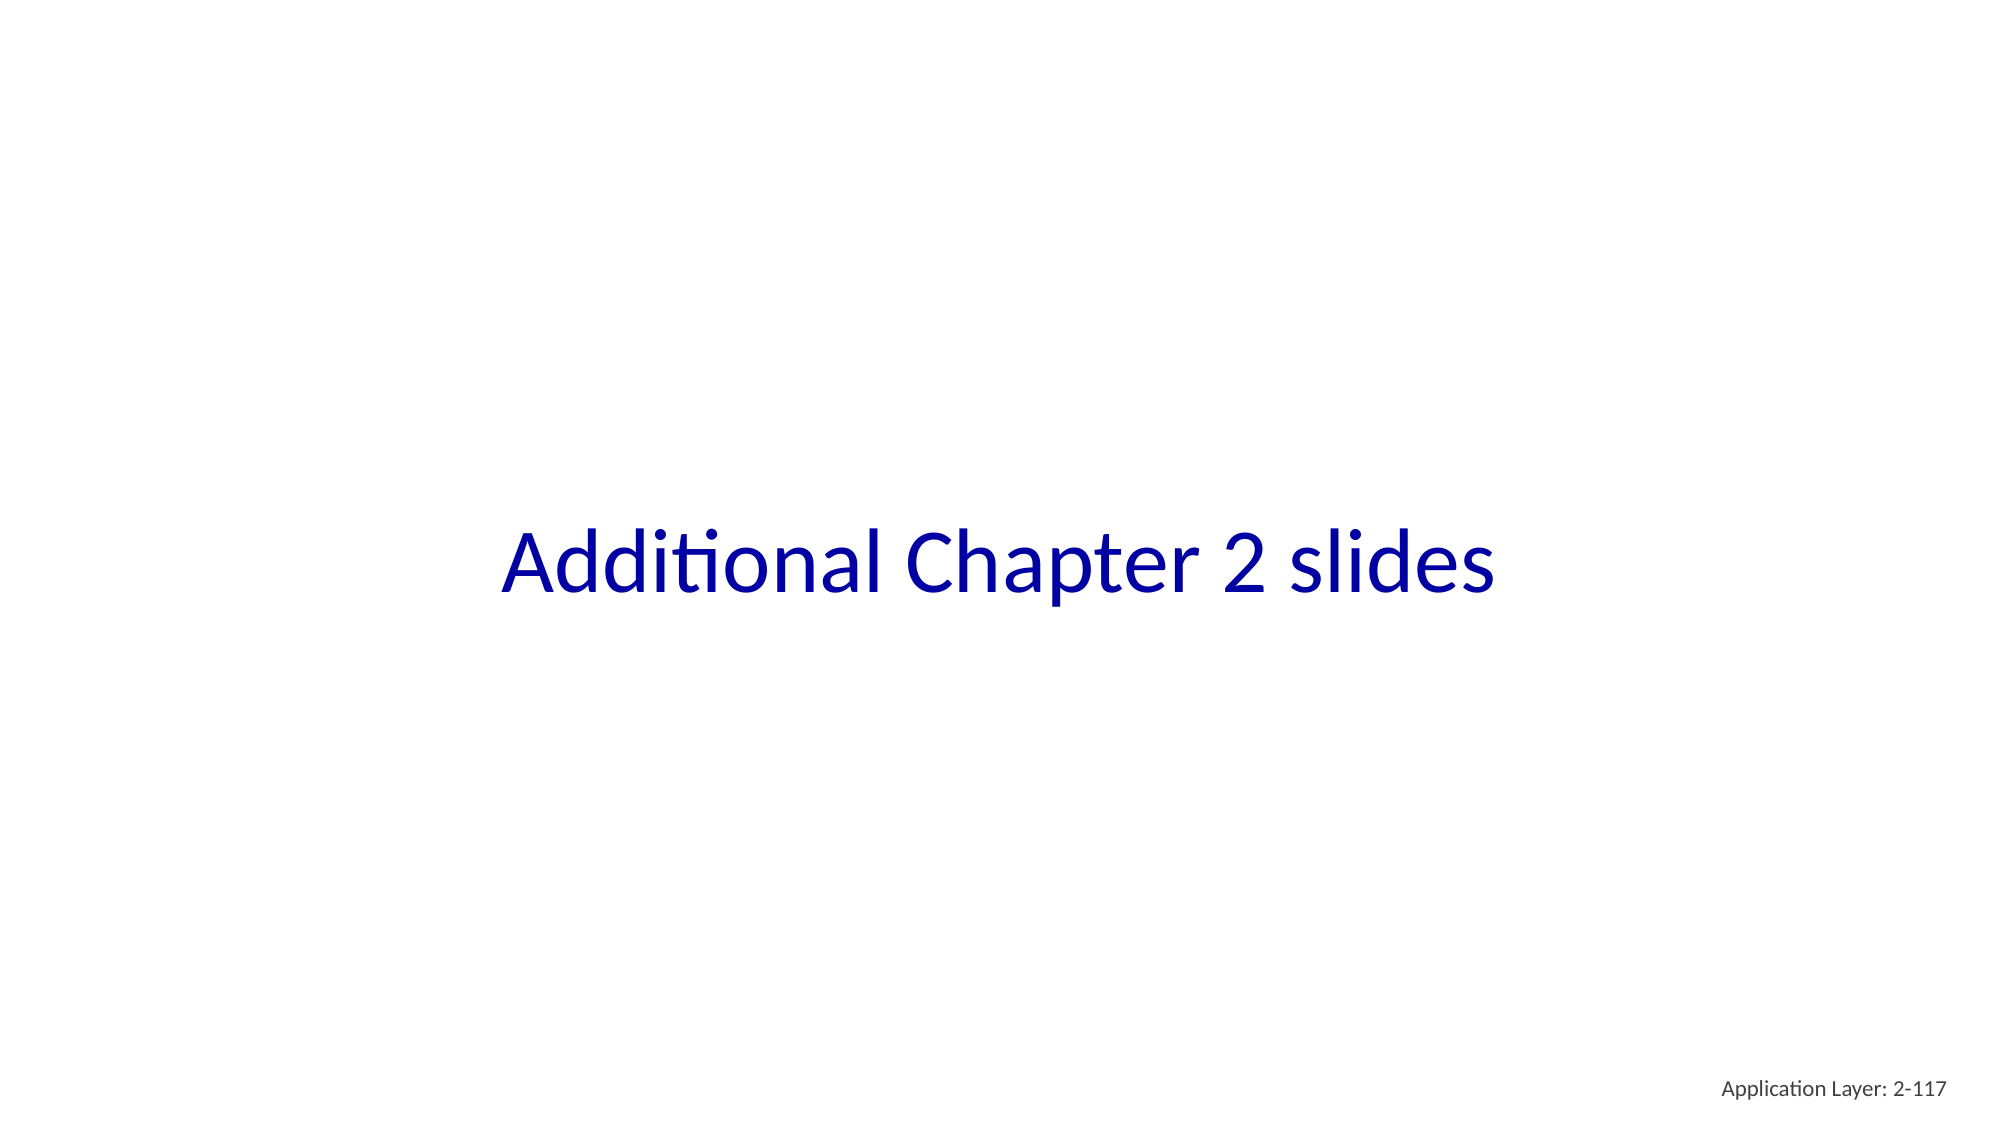

# Additional Chapter 2 slides
Application Layer: 2-117